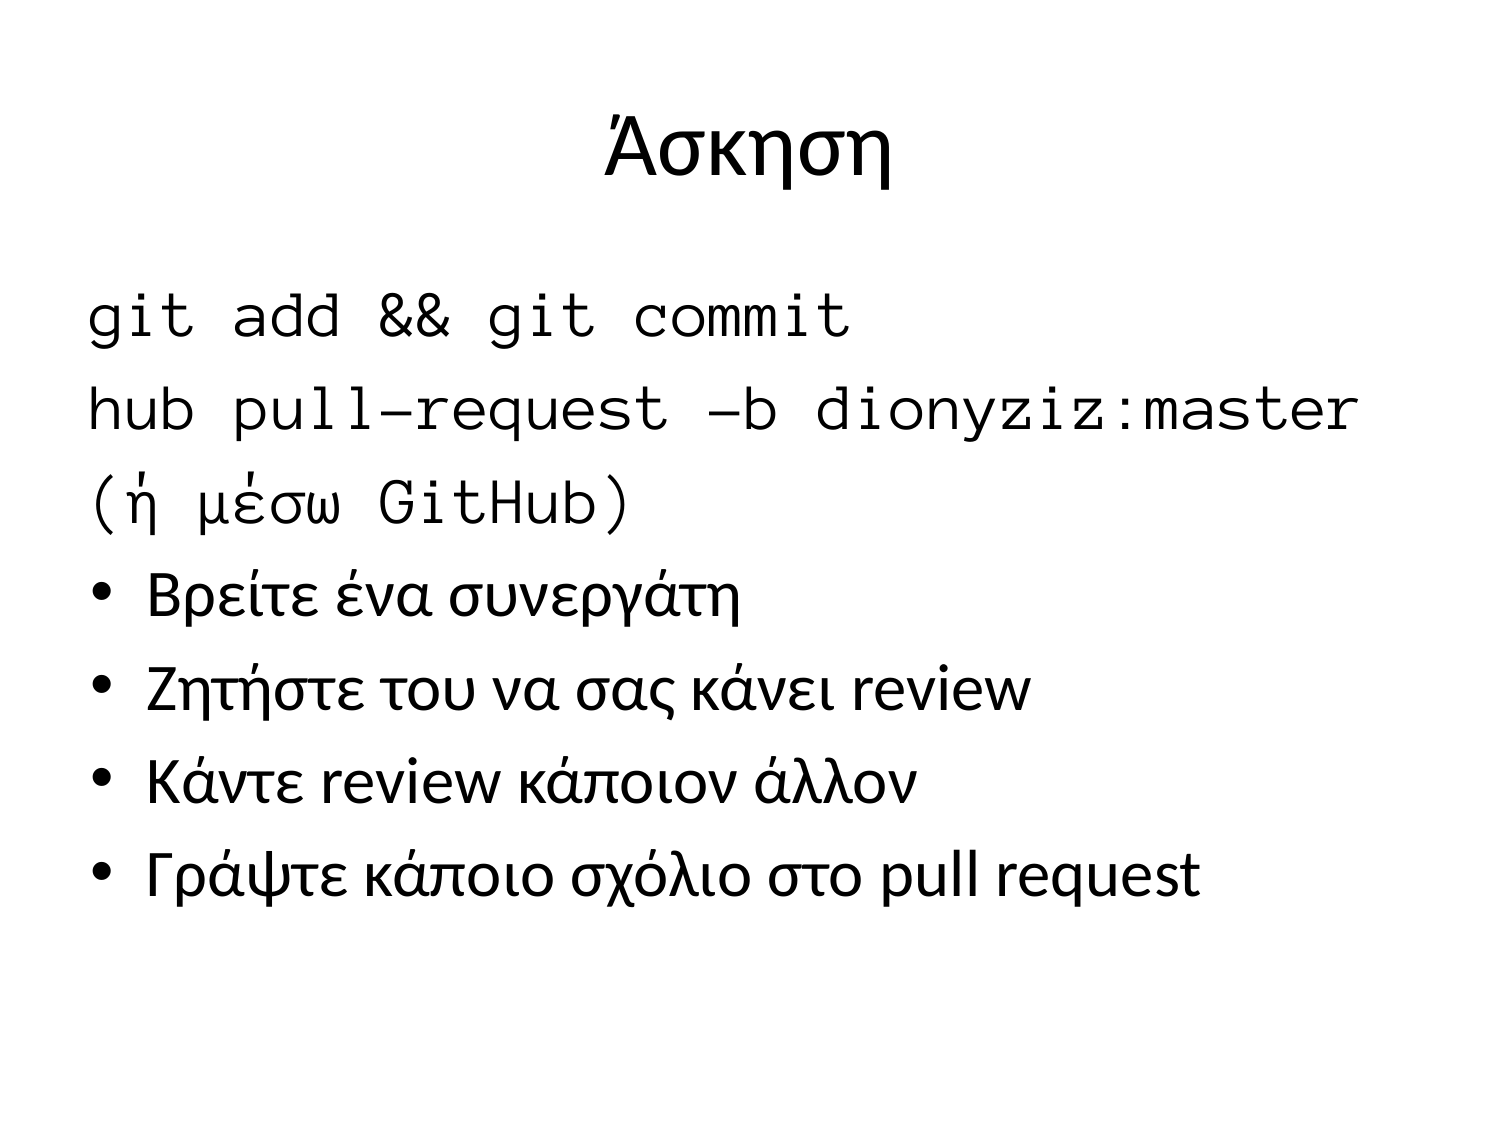

# Άσκηση
git add && git commit
hub pull-request -b dionyziz:master
(ή μέσω GitHub)
Βρείτε ένα συνεργάτη
Ζητήστε του να σας κάνει review
Κάντε review κάποιον άλλον
Γράψτε κάποιο σχόλιο στο pull request